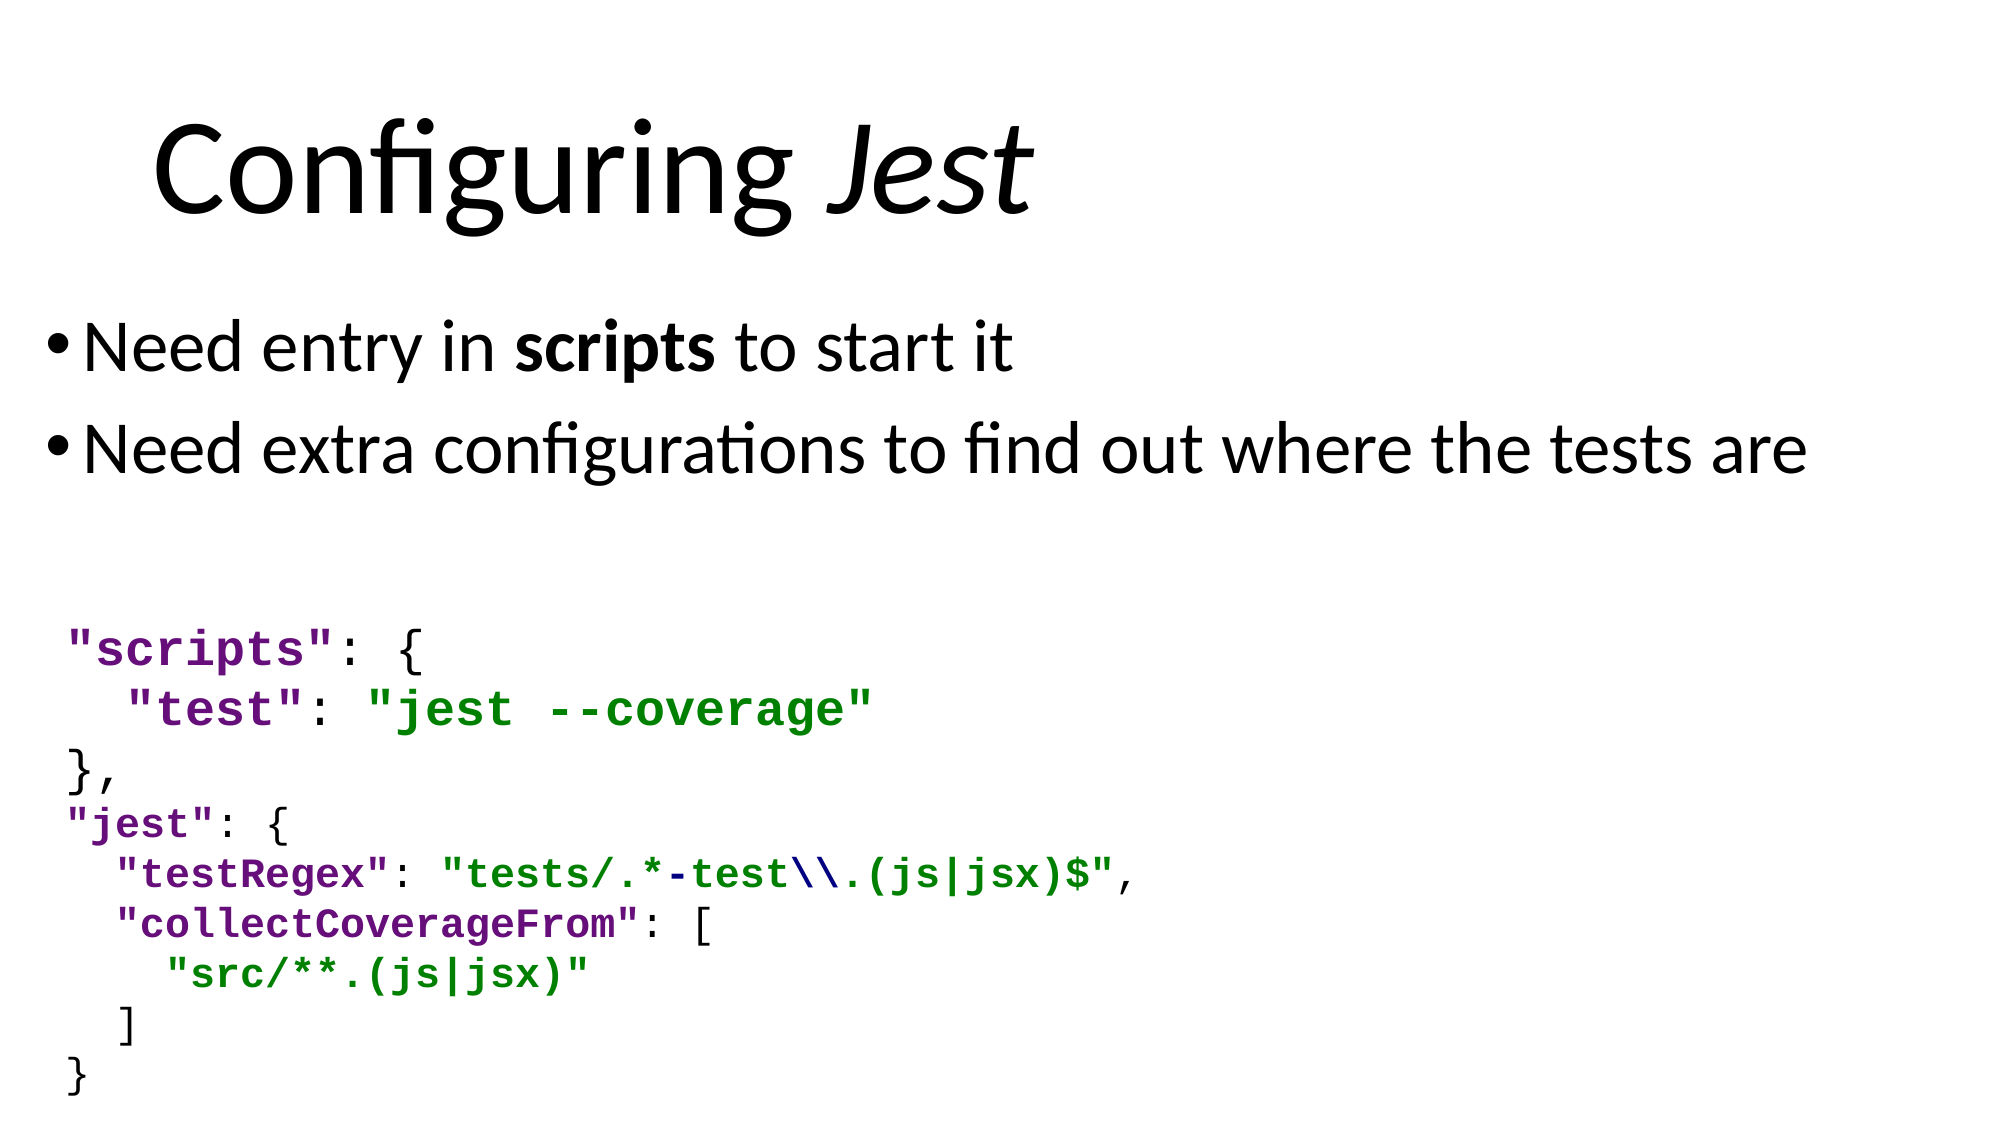

# Configuring Jest
Need entry in scripts to start it
Need extra configurations to find out where the tests are
"scripts": {
  "test": "jest --coverage"
},
"jest": {
  "testRegex": "tests/.*-test\\.(js|jsx)$",
  "collectCoverageFrom": [
    "src/**.(js|jsx)"
  ]
}